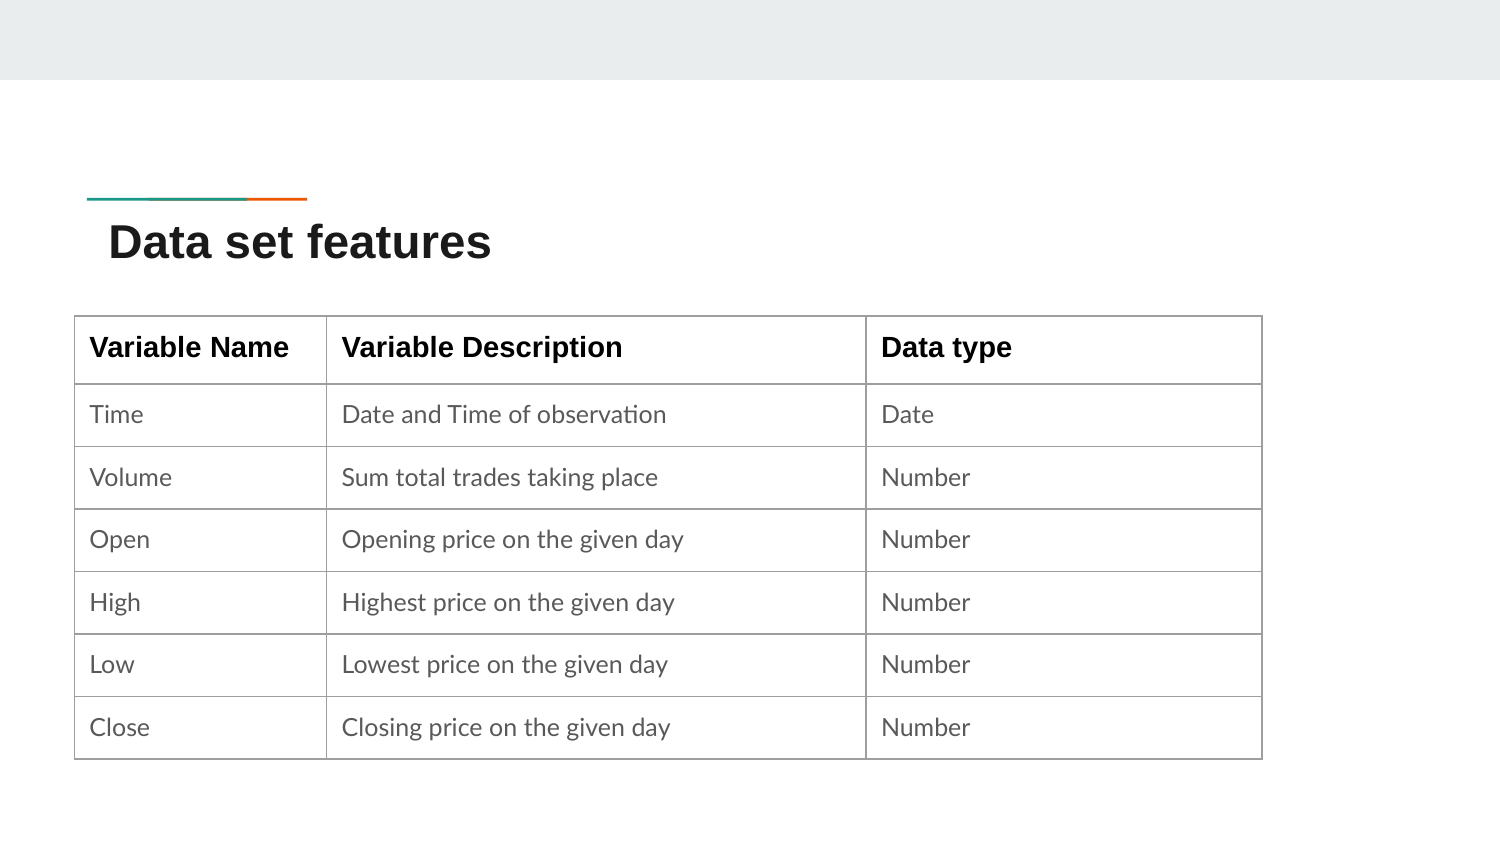

# Data set features
| Variable Name | Variable Description | Data type |
| --- | --- | --- |
| Time | Date and Time of observation | Date |
| Volume | Sum total trades taking place | Number |
| Open | Opening price on the given day | Number |
| High | Highest price on the given day | Number |
| Low | Lowest price on the given day | Number |
| Close | Closing price on the given day | Number |